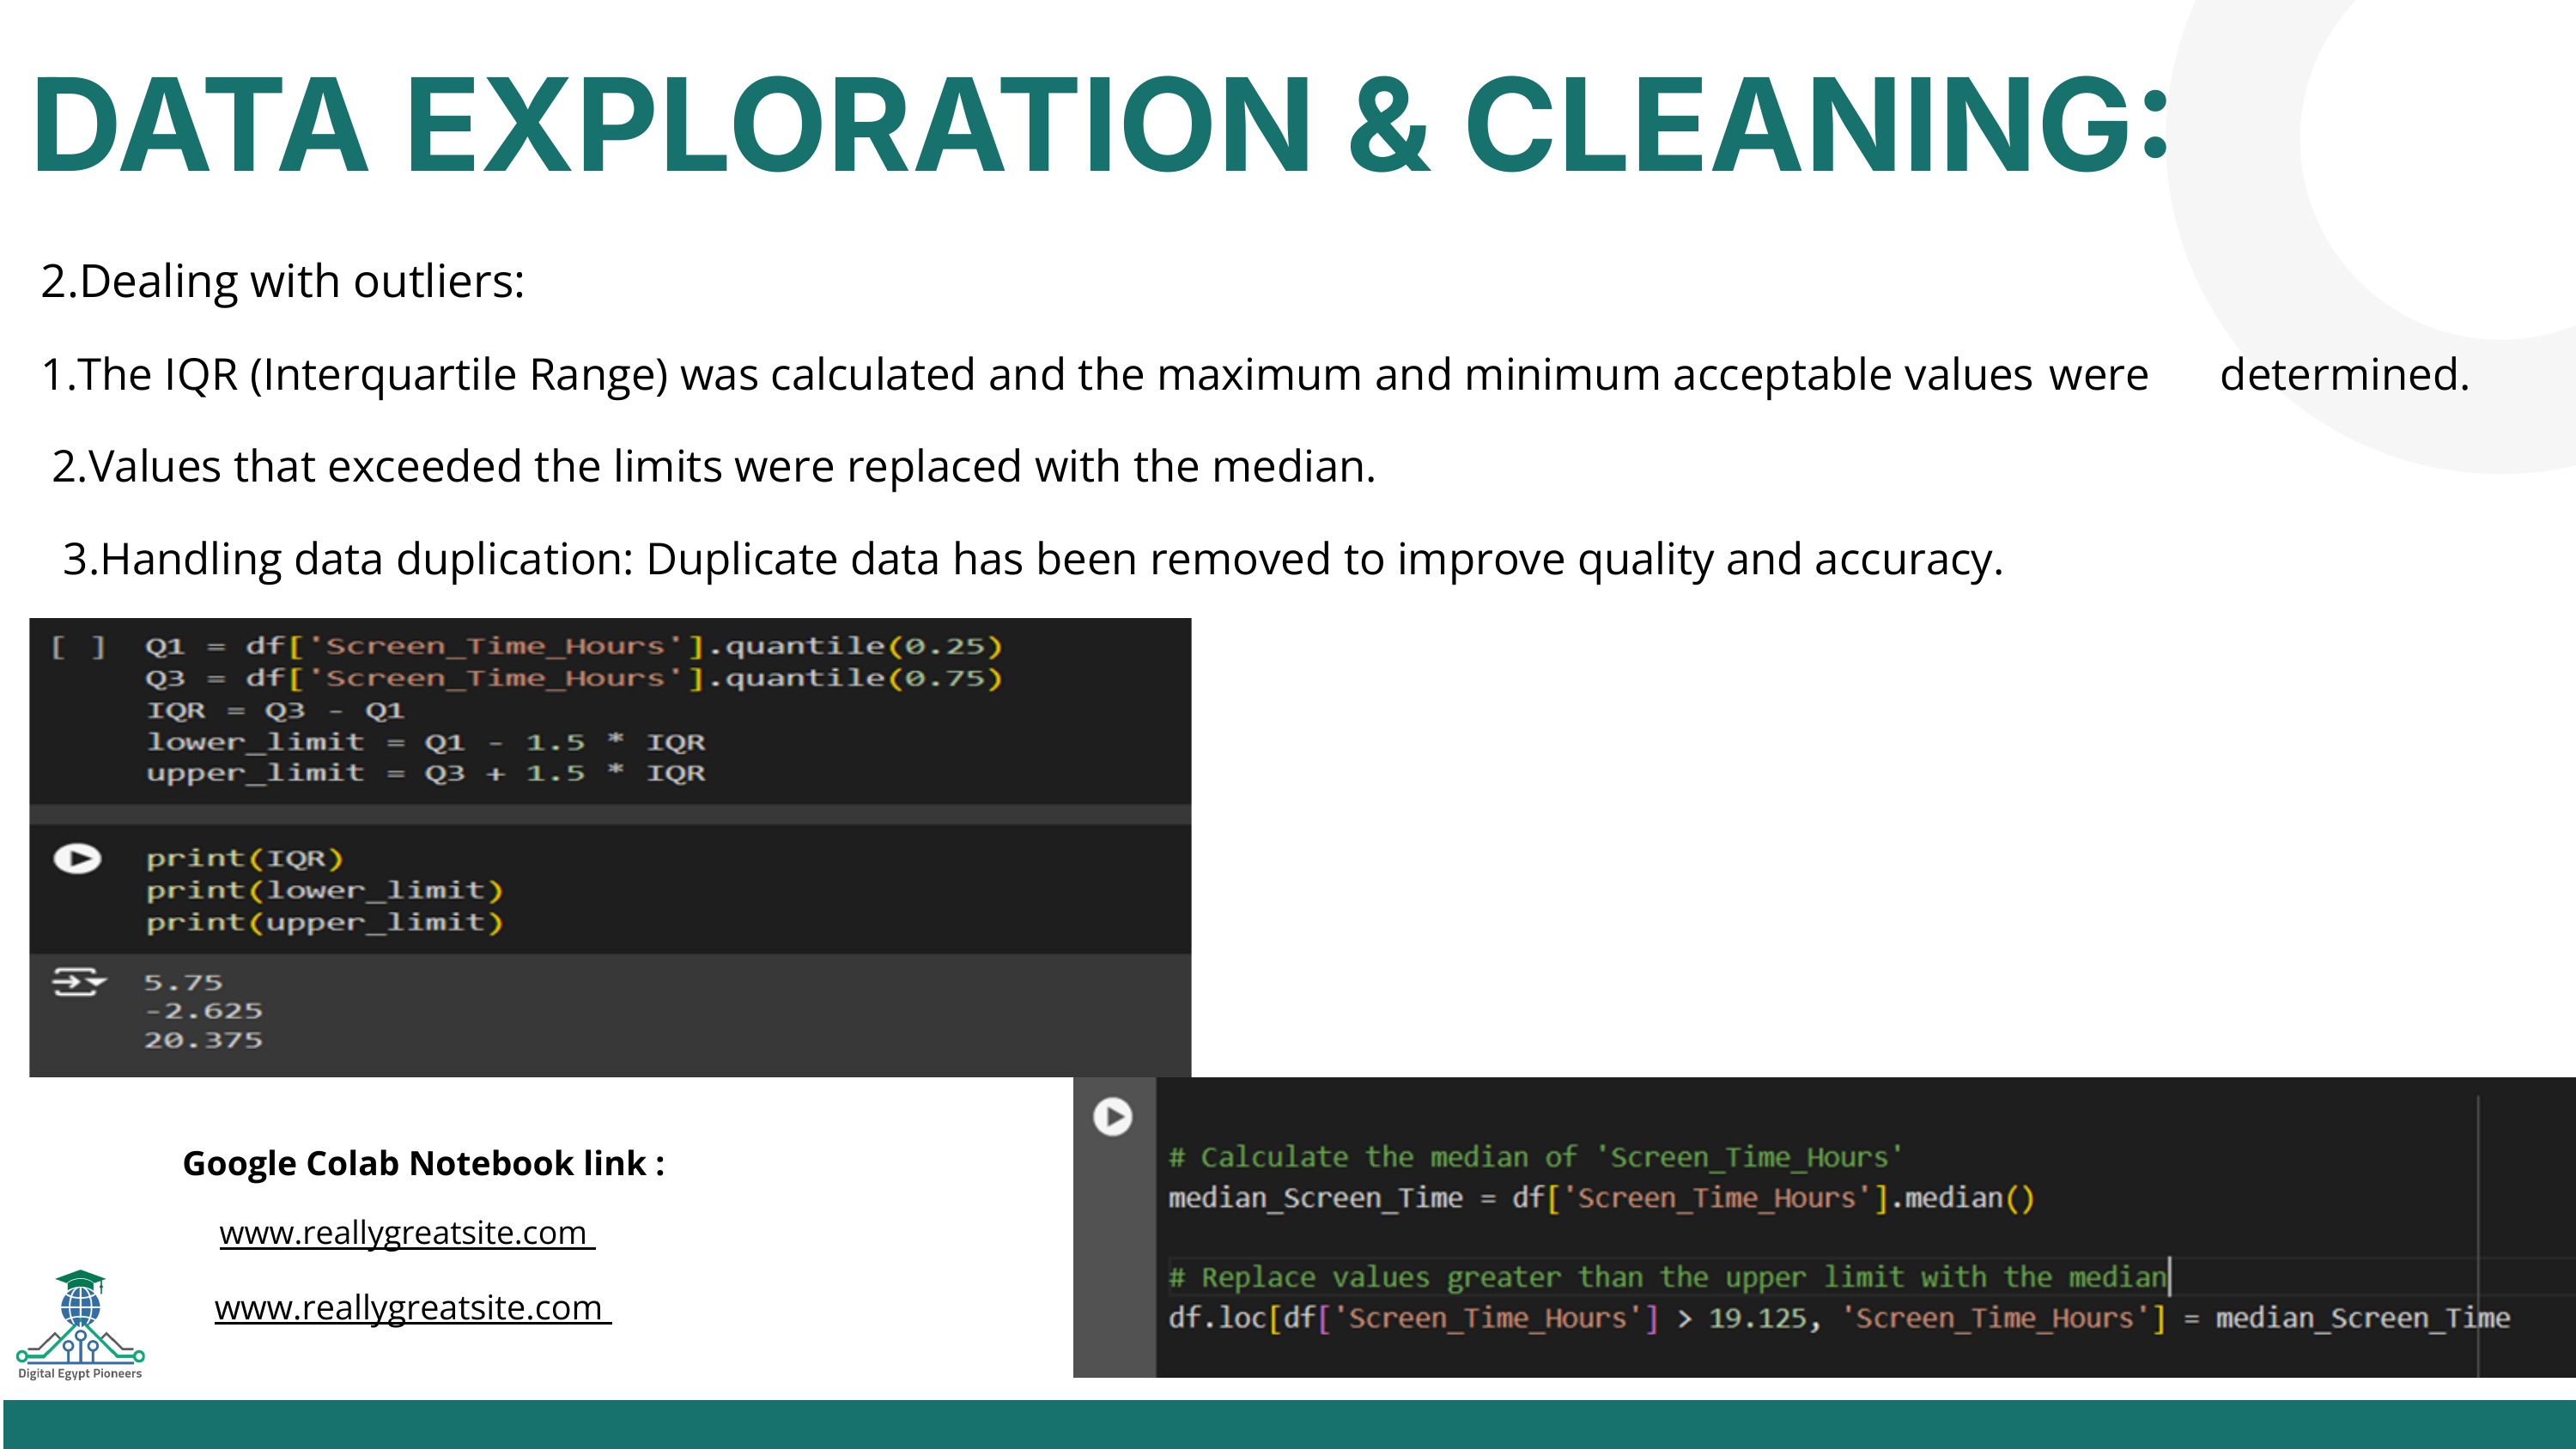

DATA EXPLORATION & CLEANING:
2. Data exploration and cleaning:
 2.Dealing with outliers:
 1.The IQR (Interquartile Range) was calculated and the maximum and minimum acceptable values ​​were      determined.
  2.Values ​​that exceeded the limits were replaced with the median.
   3.Handling data duplication: Duplicate data has been removed to improve quality and accuracy.

Google Colab Notebook link :

www.reallygreatsite.com
www.reallygreatsite.com